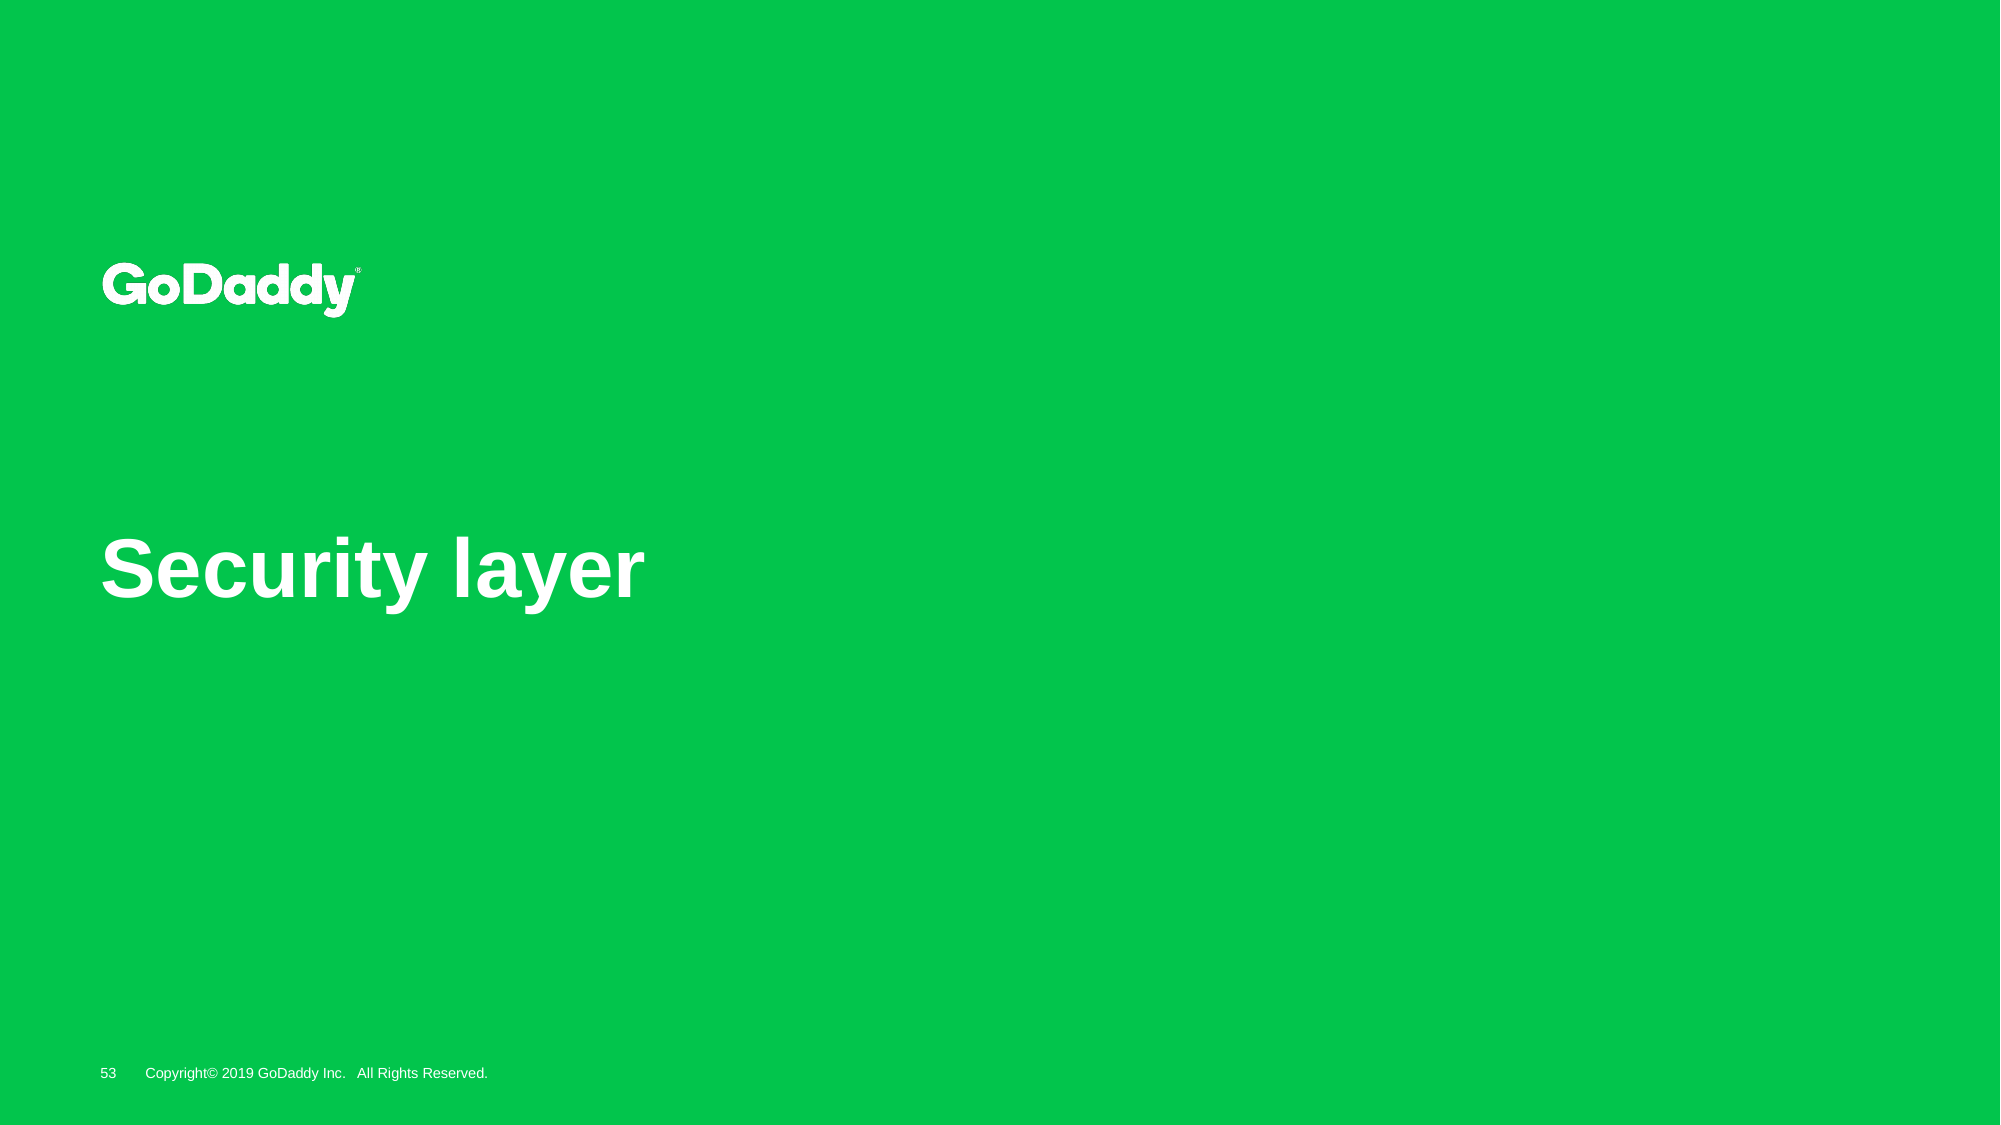

# Security layer

53
Copyright© 2019 GoDaddy Inc.   All Rights Reserved.